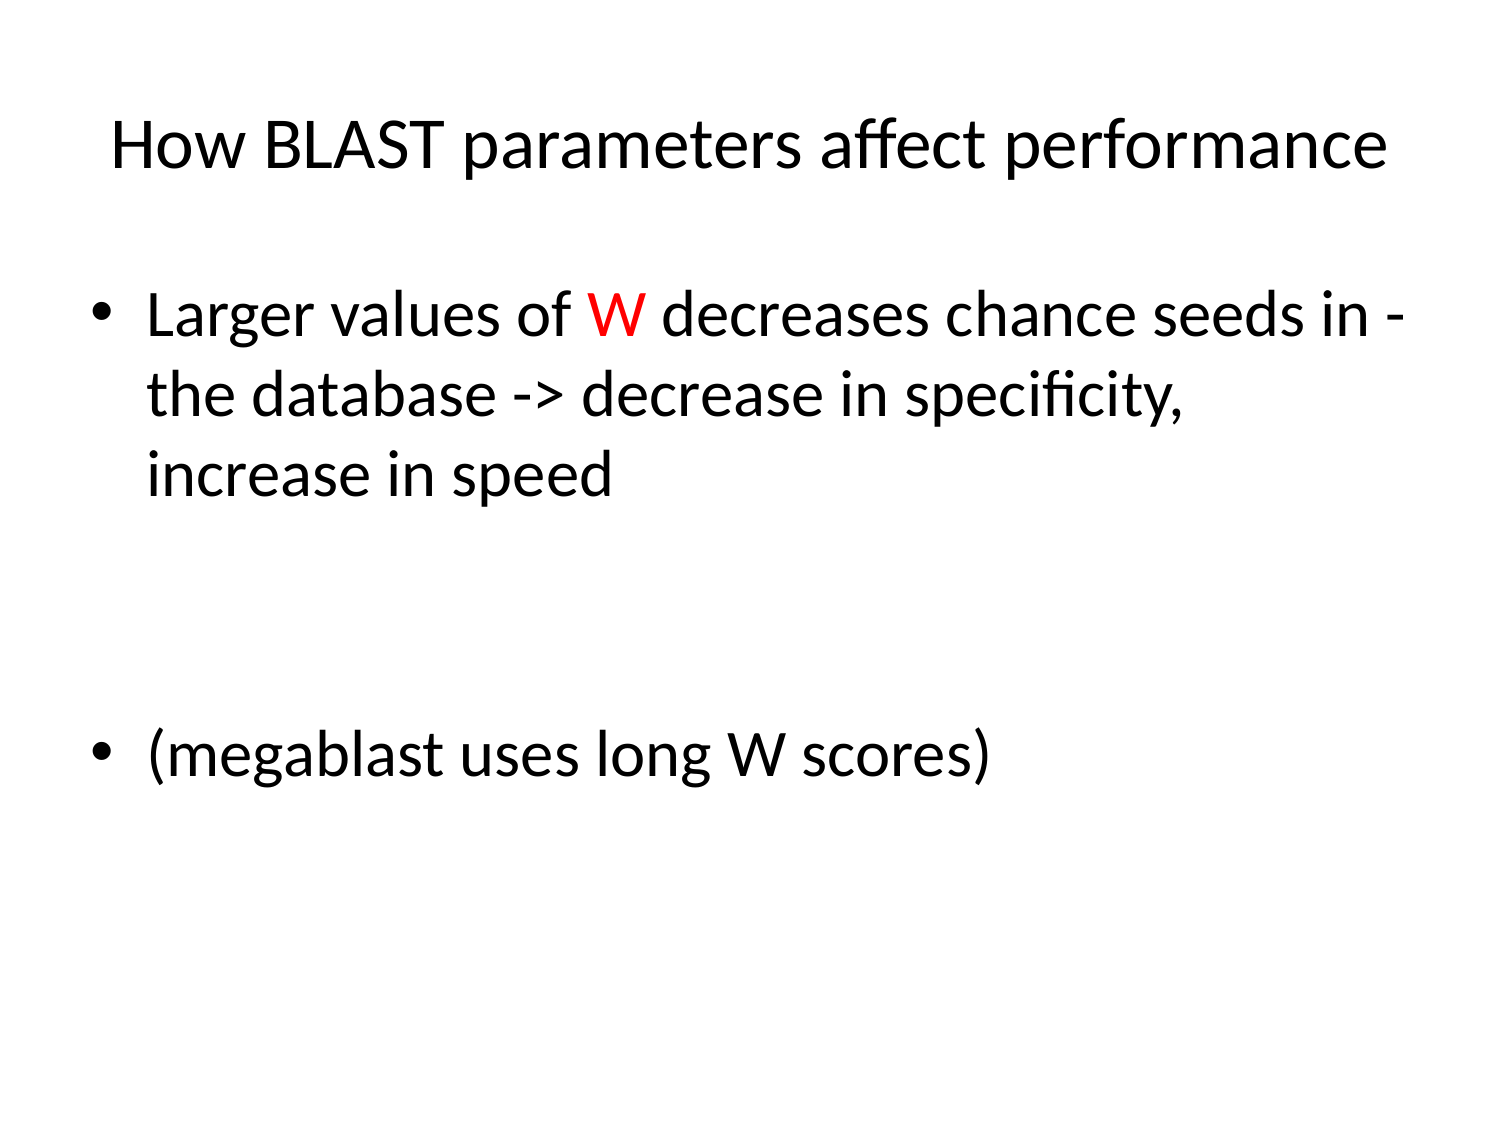

# How BLAST parameters affect performance
Larger values of W decreases chance seeds in - the database -> decrease in specificity, increase in speed

(megablast uses long W scores)